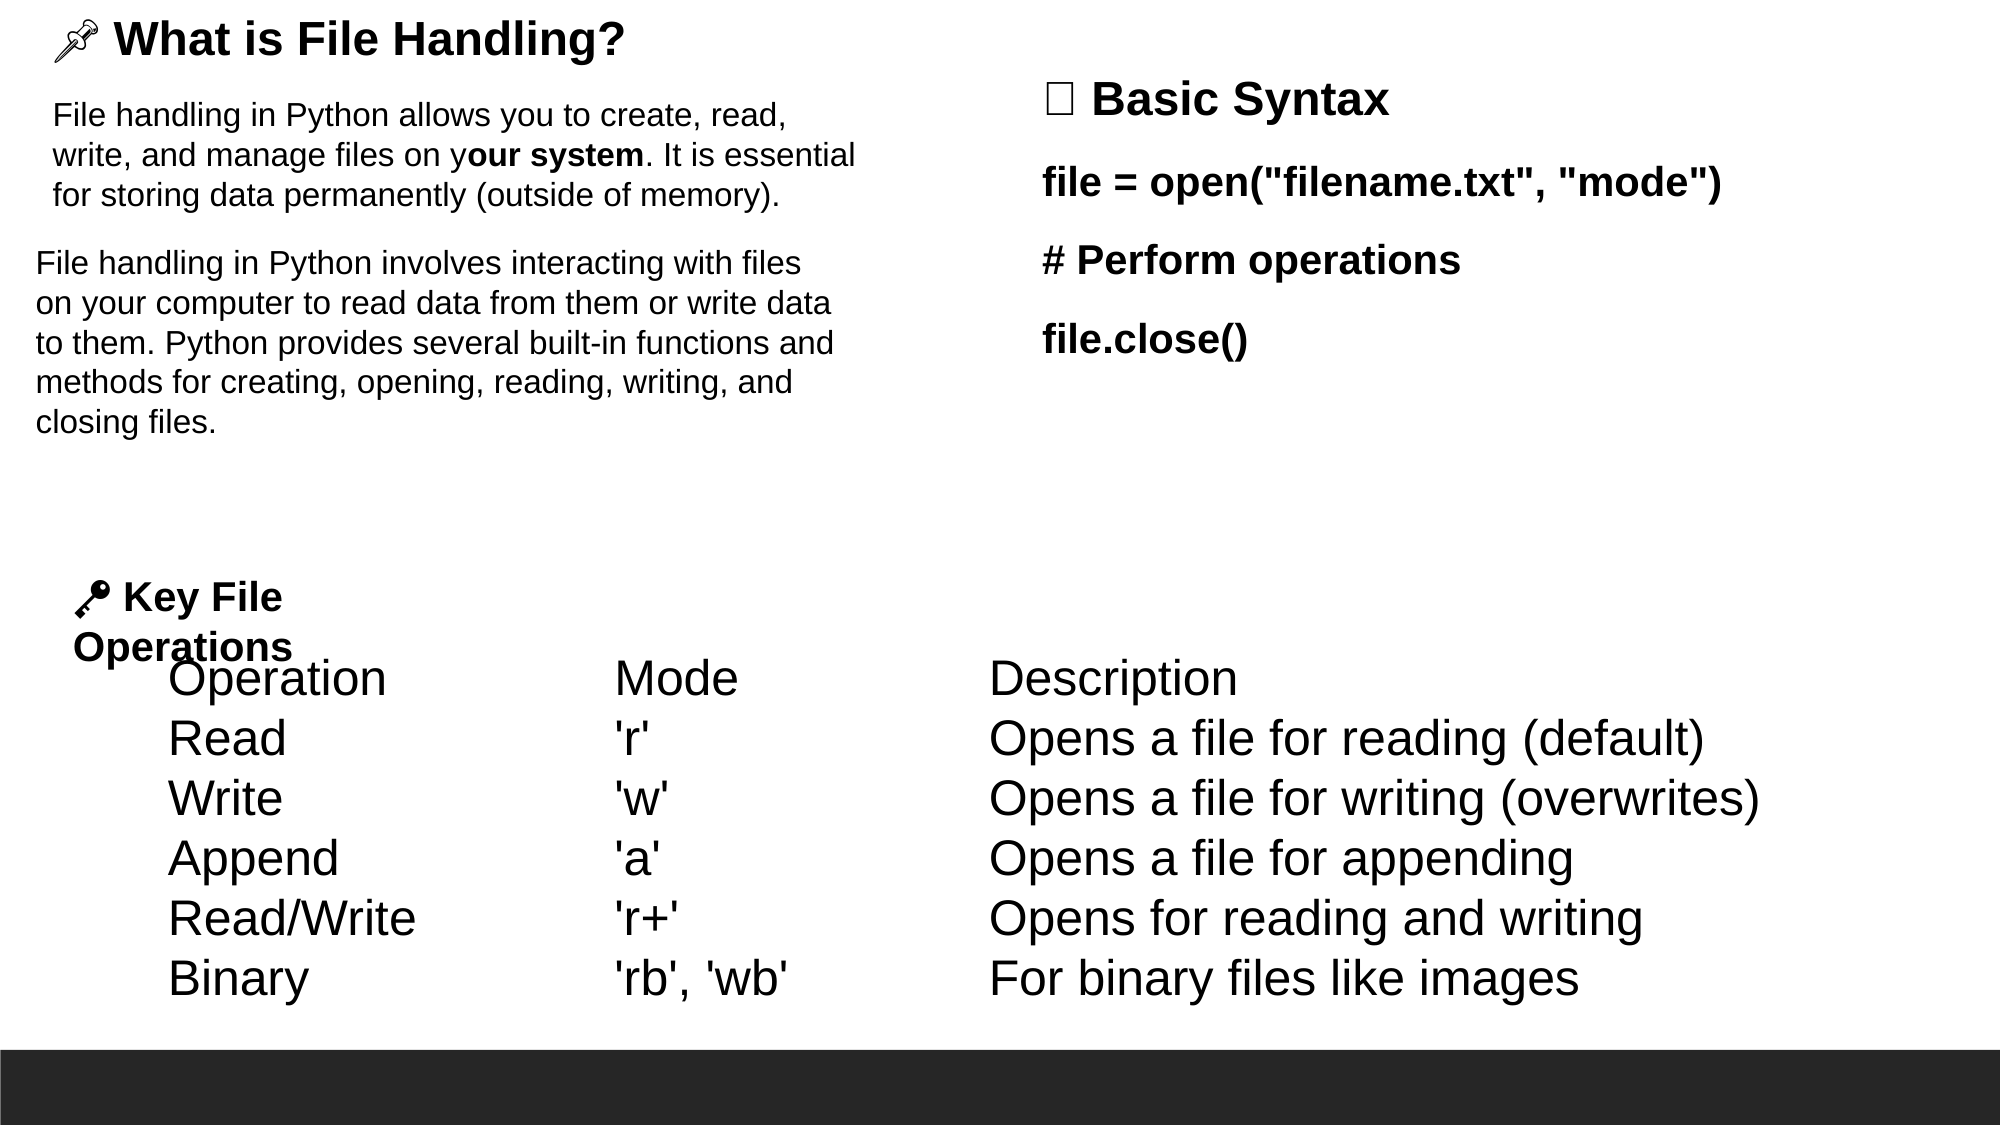

📌 What is File Handling?
File handling in Python allows you to create, read, write, and manage files on your system. It is essential for storing data permanently (outside of memory).
🧱 Basic Syntax
file = open("filename.txt", "mode")
# Perform operations
file.close()
File handling in Python involves interacting with files on your computer to read data from them or write data to them. Python provides several built-in functions and methods for creating, opening, reading, writing, and closing files.
🔑 Key File Operations
| Operation | Mode | Description |
| --- | --- | --- |
| Read | 'r' | Opens a file for reading (default) |
| Write | 'w' | Opens a file for writing (overwrites) |
| Append | 'a' | Opens a file for appending |
| Read/Write | 'r+' | Opens for reading and writing |
| Binary | 'rb', 'wb' | For binary files like images |